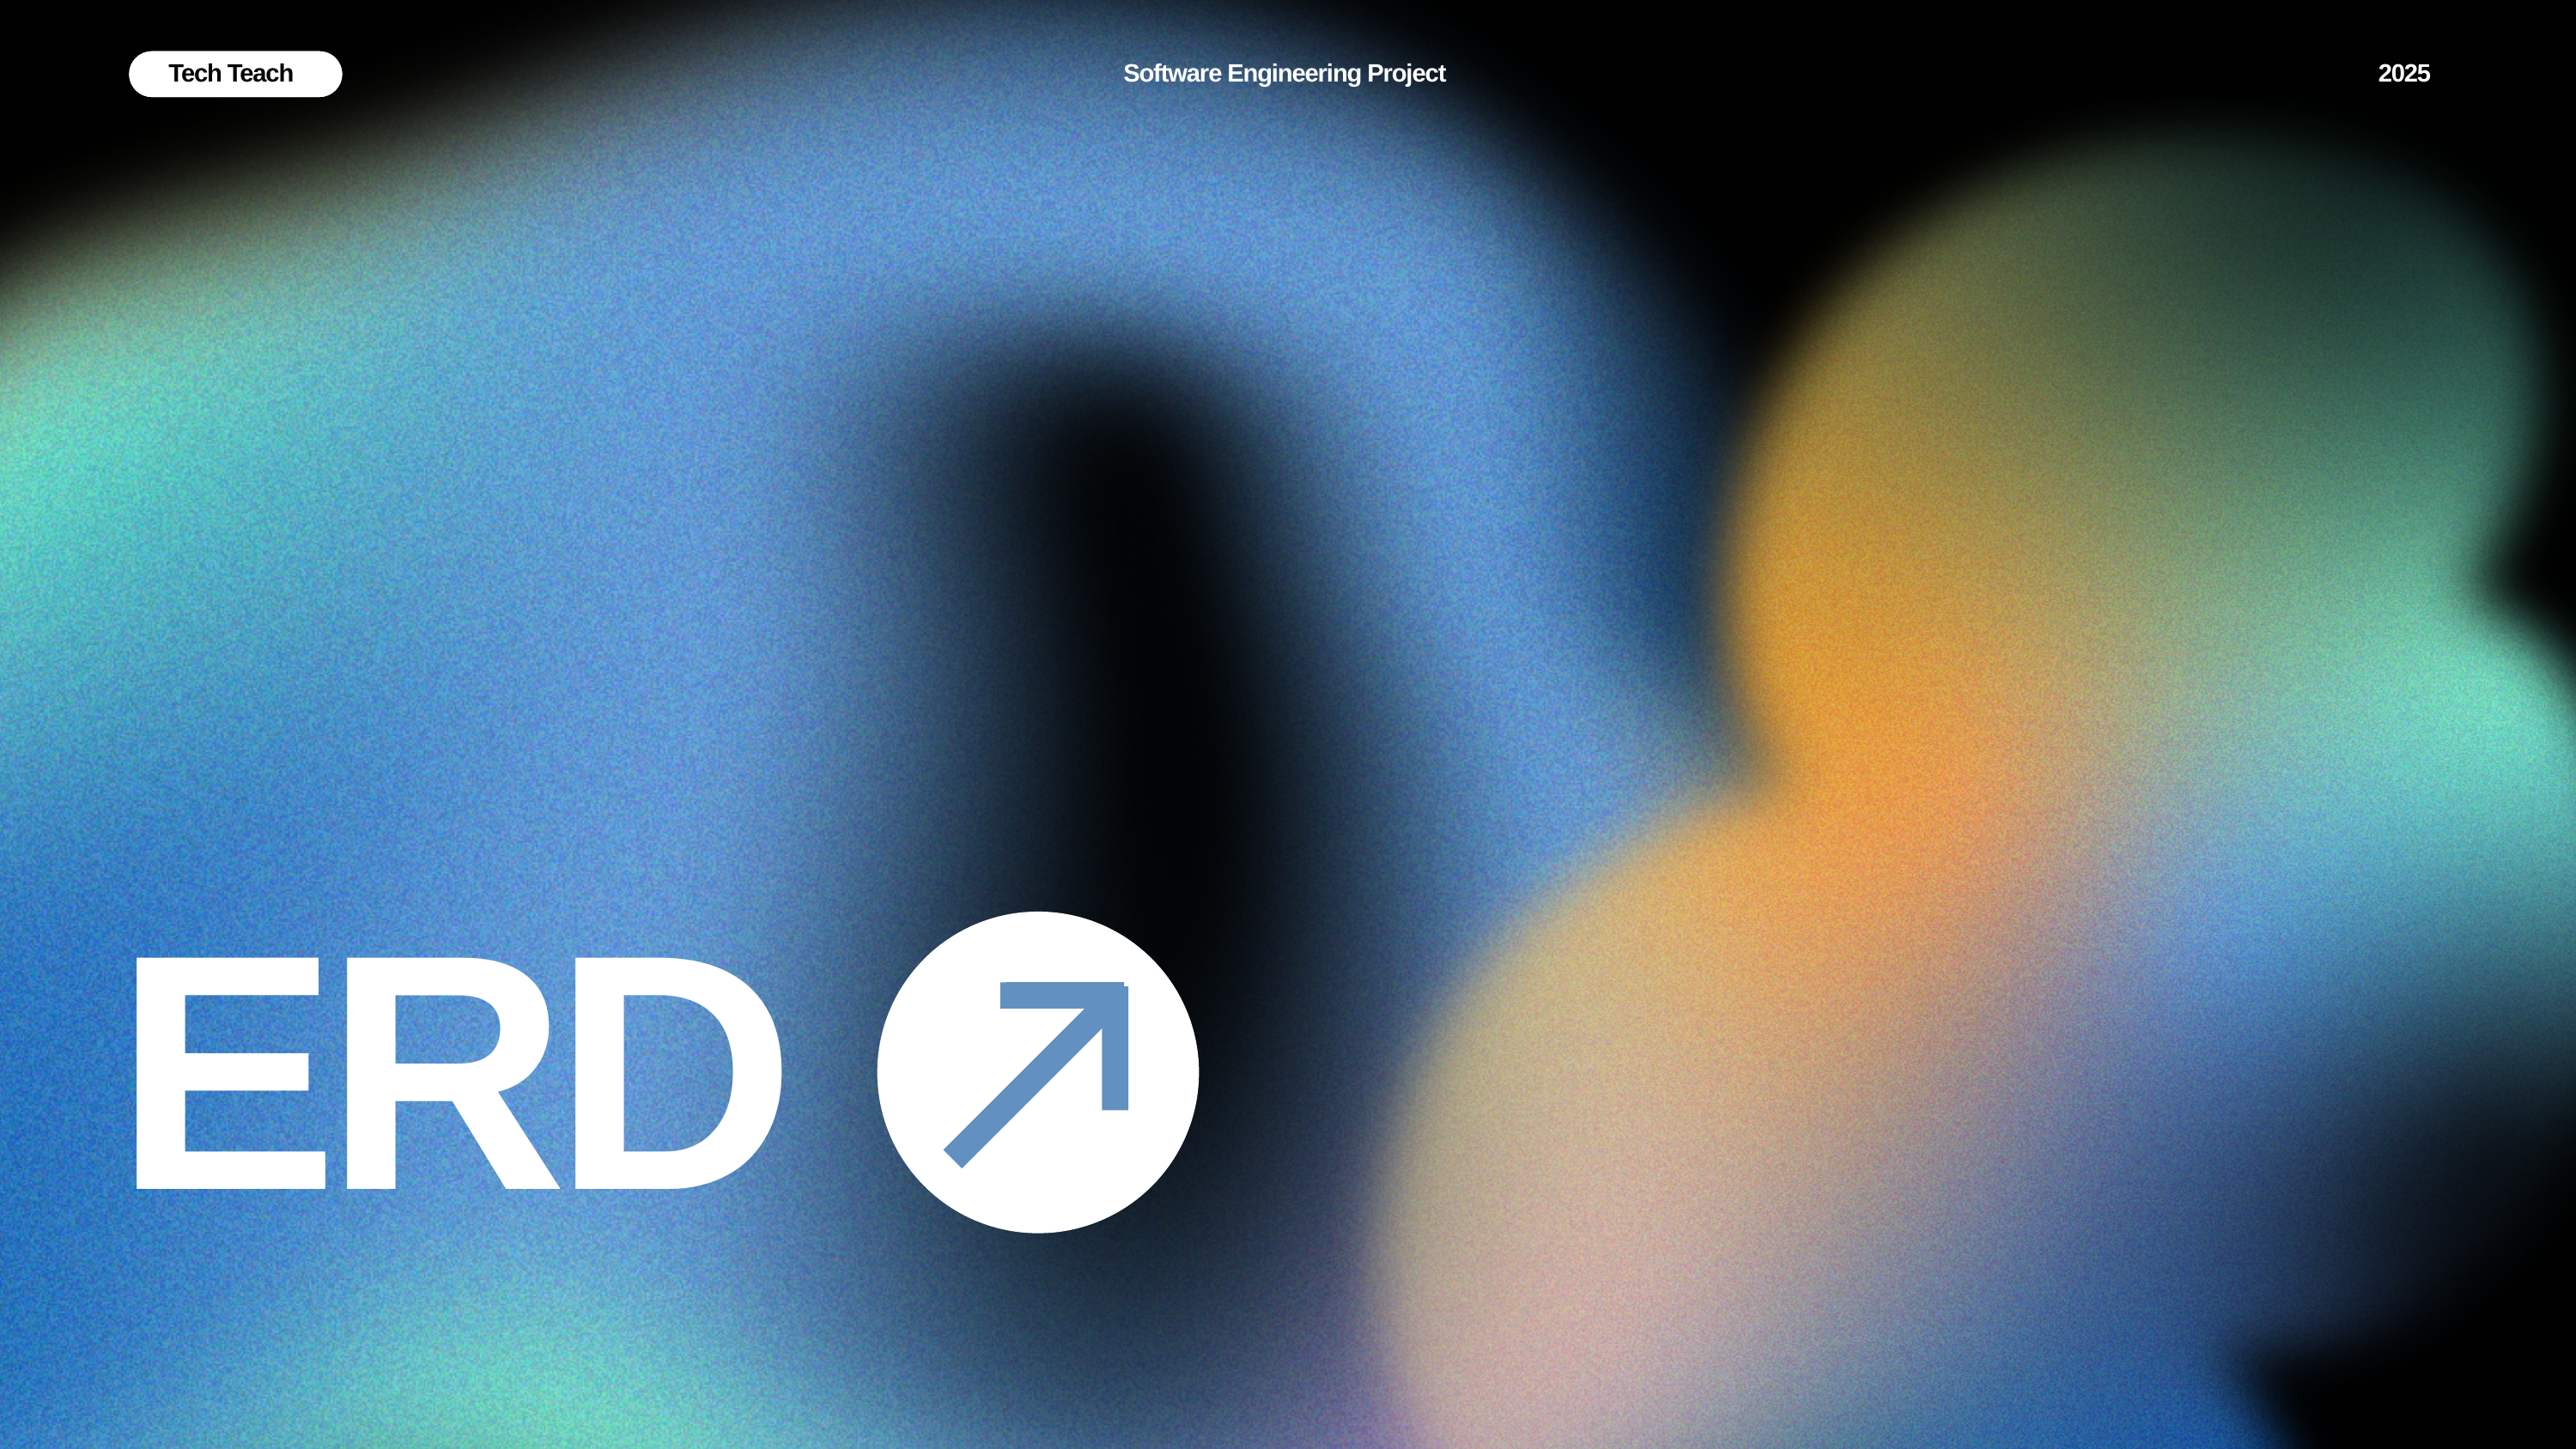

Company Name
Tech Teach
Software Engineering Project
2025

ERD